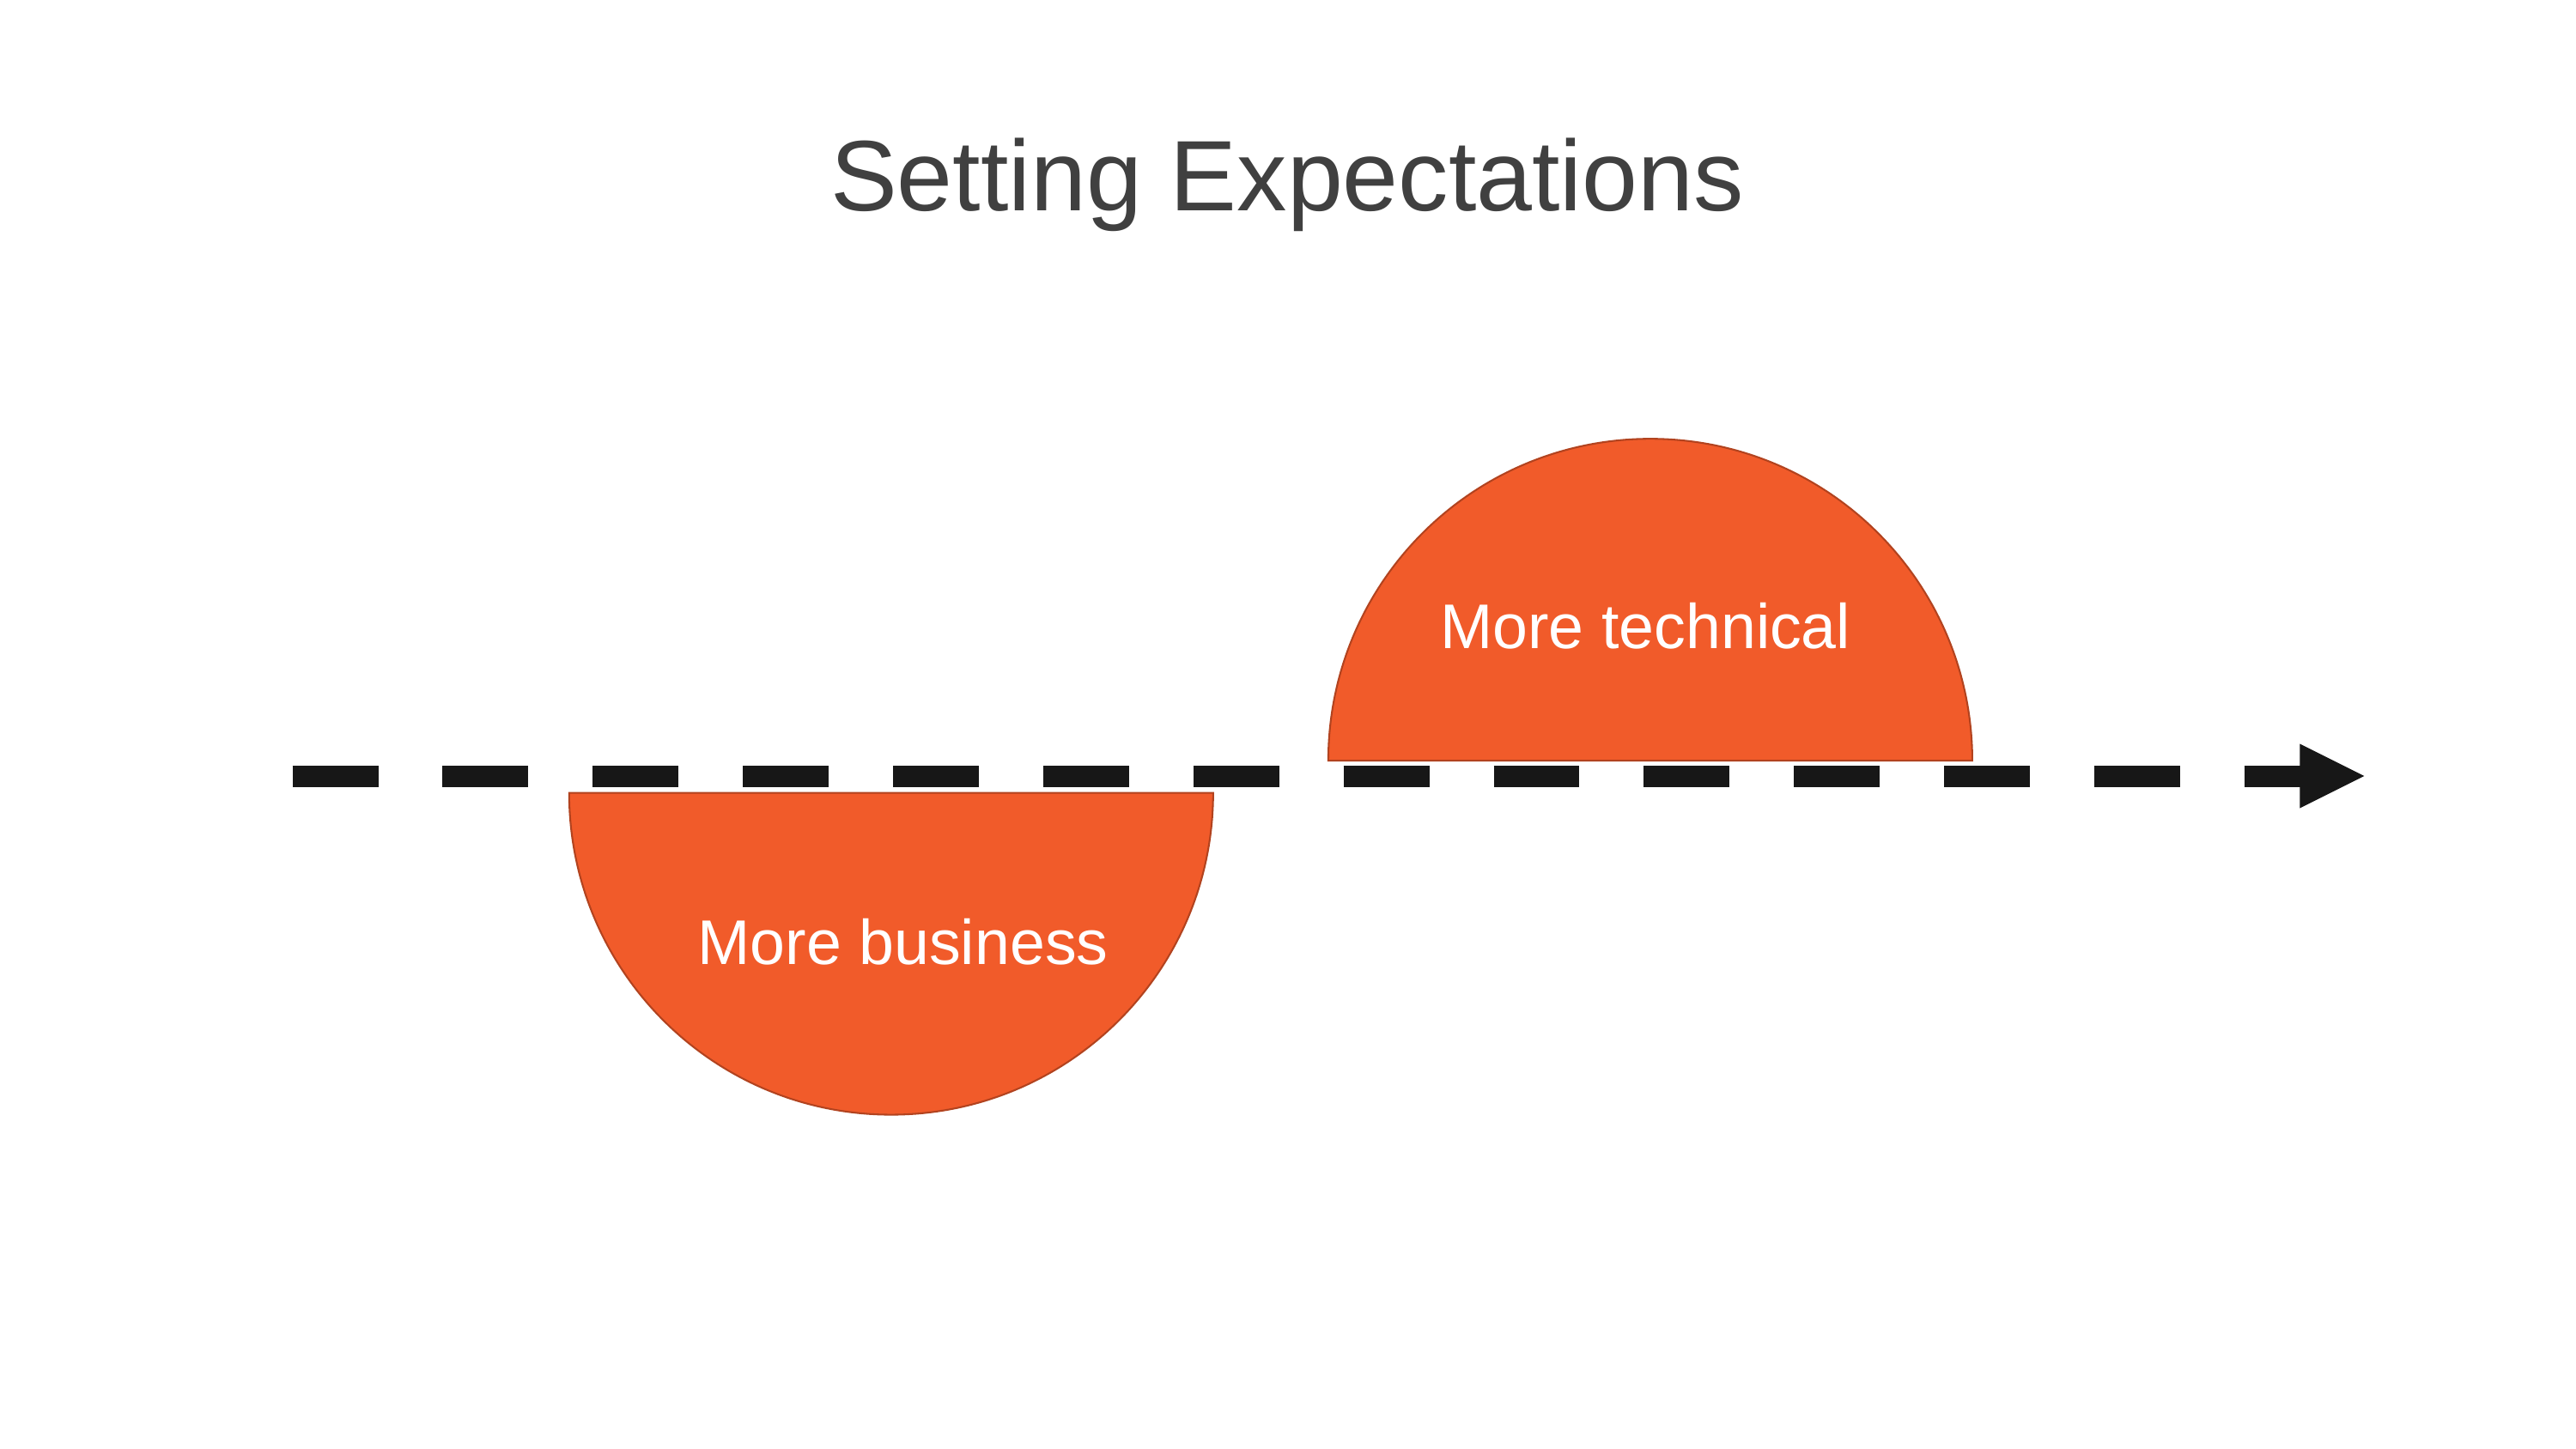

# Setting Expectations

More technical

More business